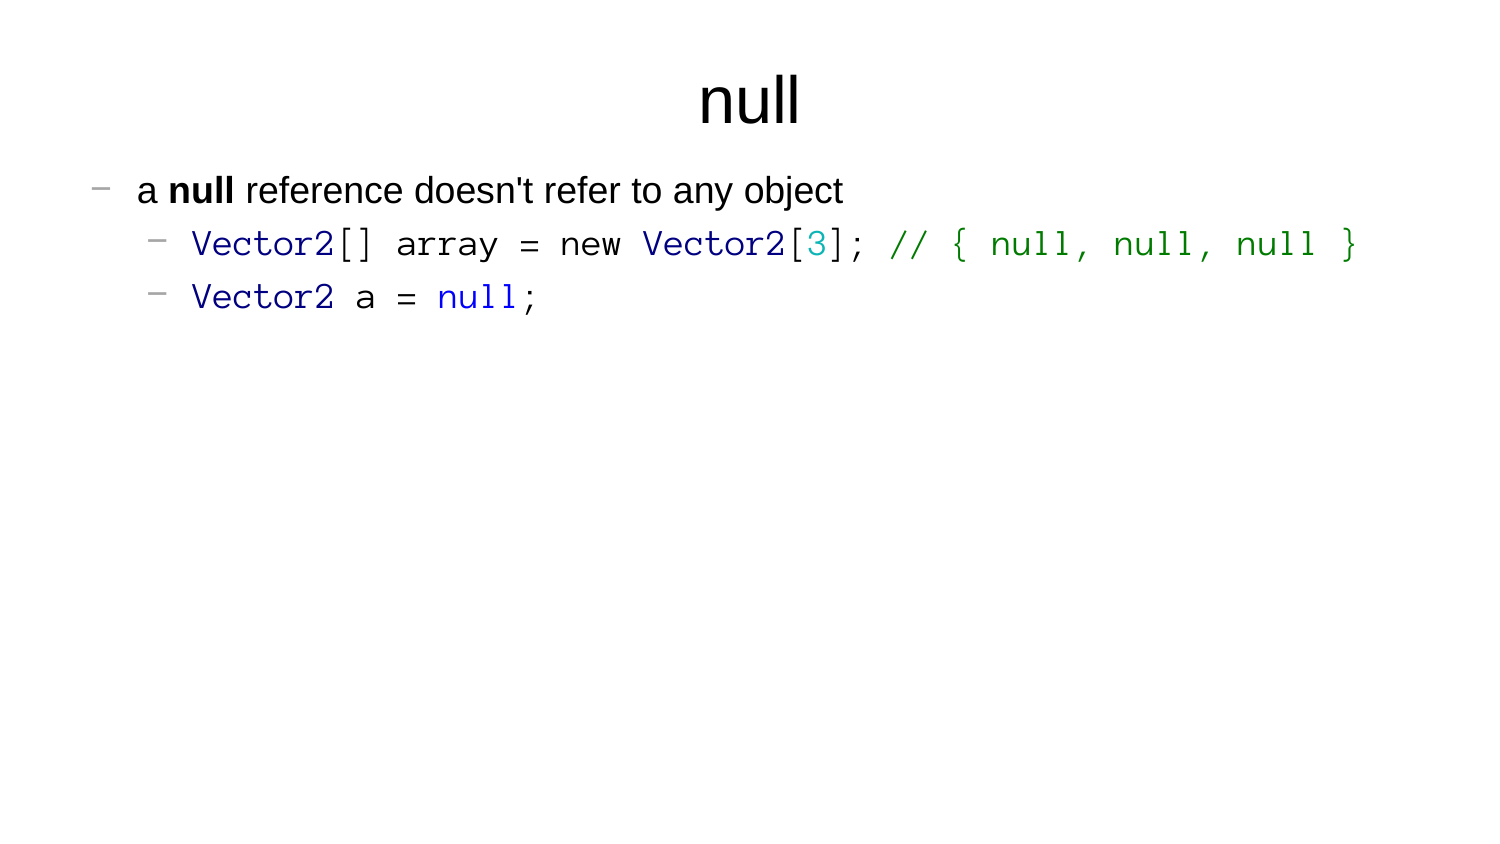

# null
a null reference doesn't refer to any object
Vector2[] array = new Vector2[3]; // { null, null, null }
Vector2 a = null;